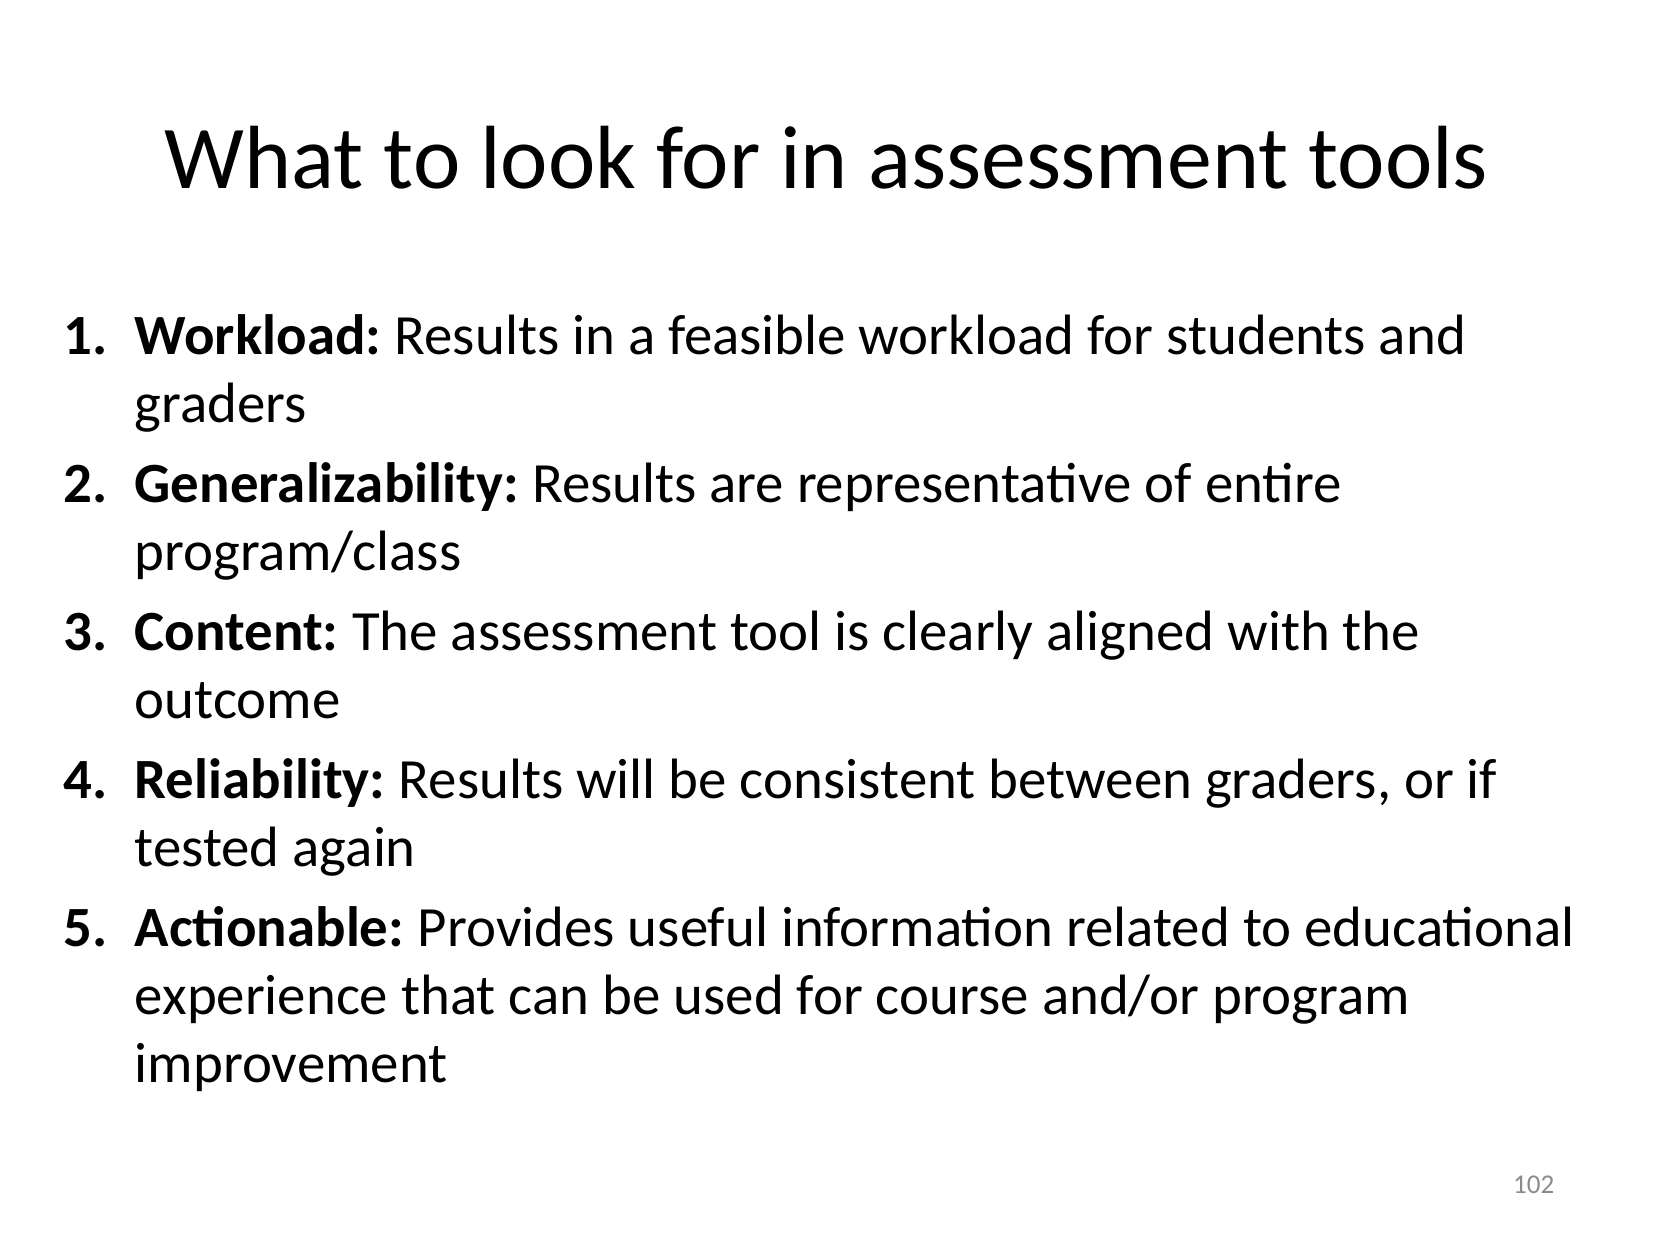

# What to look for in assessment tools
Workload: Results in a feasible workload for students and graders
Generalizability: Results are representative of entire program/class
Content: The assessment tool is clearly aligned with the outcome
Reliability: Results will be consistent between graders, or if tested again
Actionable: Provides useful information related to educational experience that can be used for course and/or program improvement

102